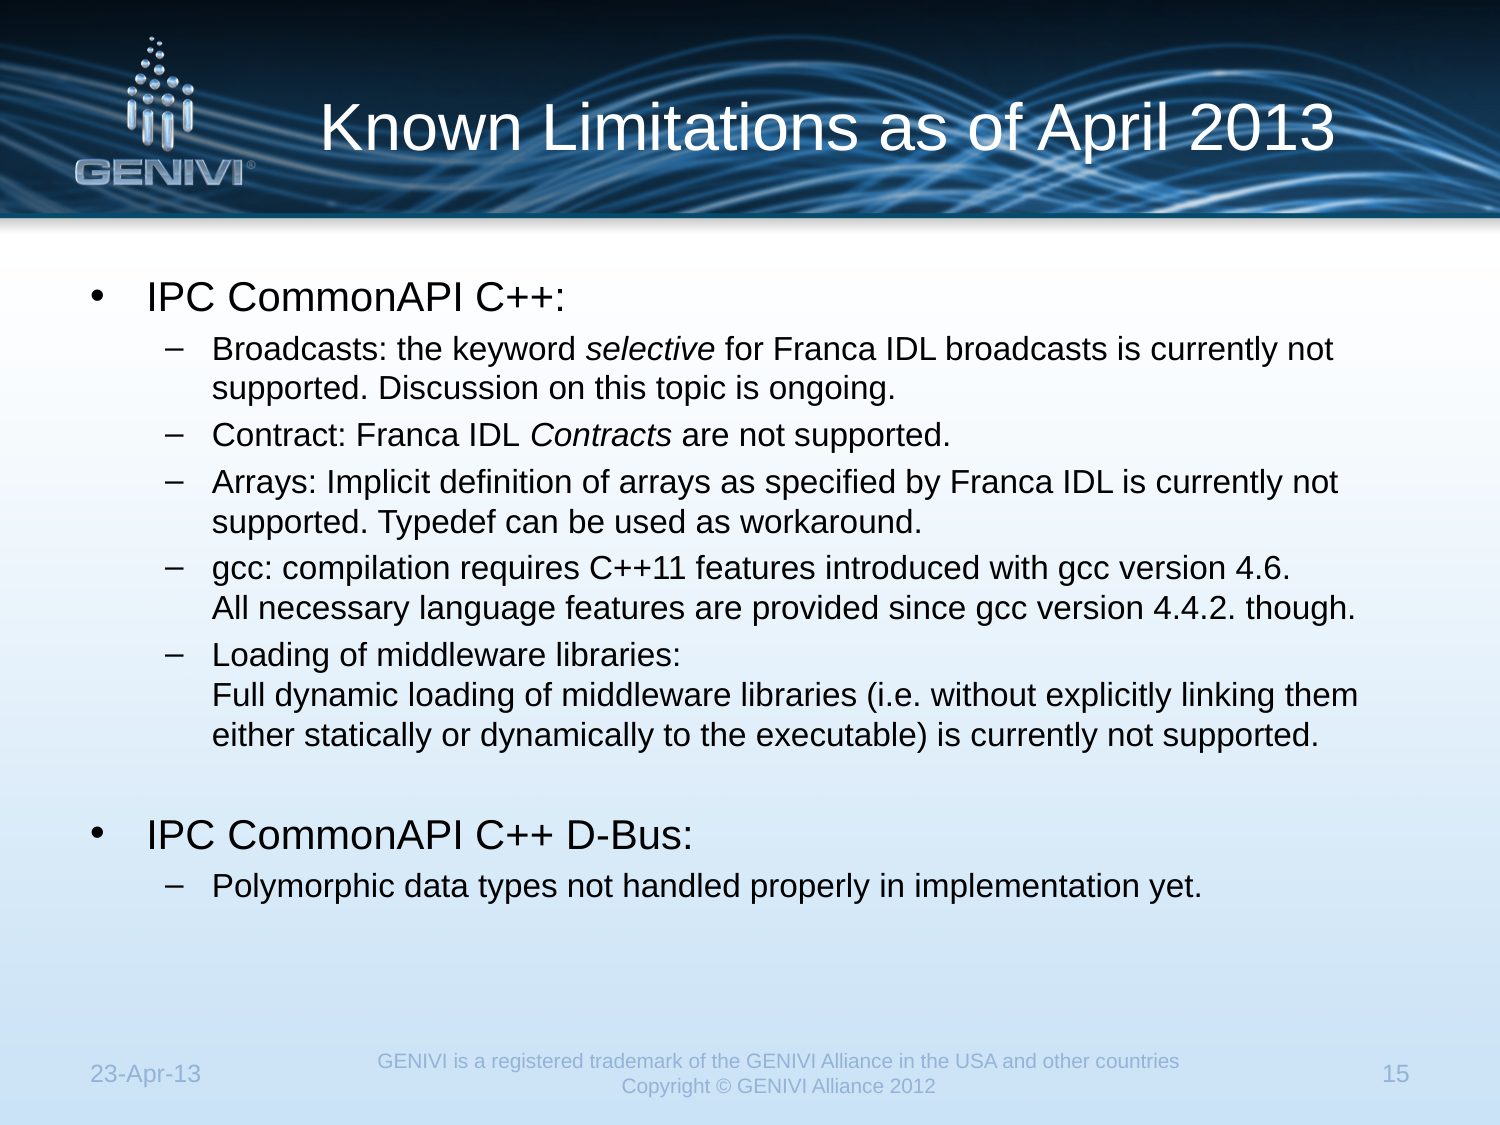

# Known Limitations as of April 2013
IPC CommonAPI C++:
Broadcasts: the keyword selective for Franca IDL broadcasts is currently not supported. Discussion on this topic is ongoing.
Contract: Franca IDL Contracts are not supported.
Arrays: Implicit definition of arrays as specified by Franca IDL is currently not supported. Typedef can be used as workaround.
gcc: compilation requires C++11 features introduced with gcc version 4.6.
All necessary language features are provided since gcc version 4.4.2. though.
Loading of middleware libraries:
Full dynamic loading of middleware libraries (i.e. without explicitly linking them either statically or dynamically to the executable) is currently not supported.

IPC CommonAPI C++ D-Bus:
Polymorphic data types not handled properly in implementation yet.
23-Apr-13
GENIVI is a registered trademark of the GENIVI Alliance in the USA and other countries
Copyright © GENIVI Alliance 2012
15